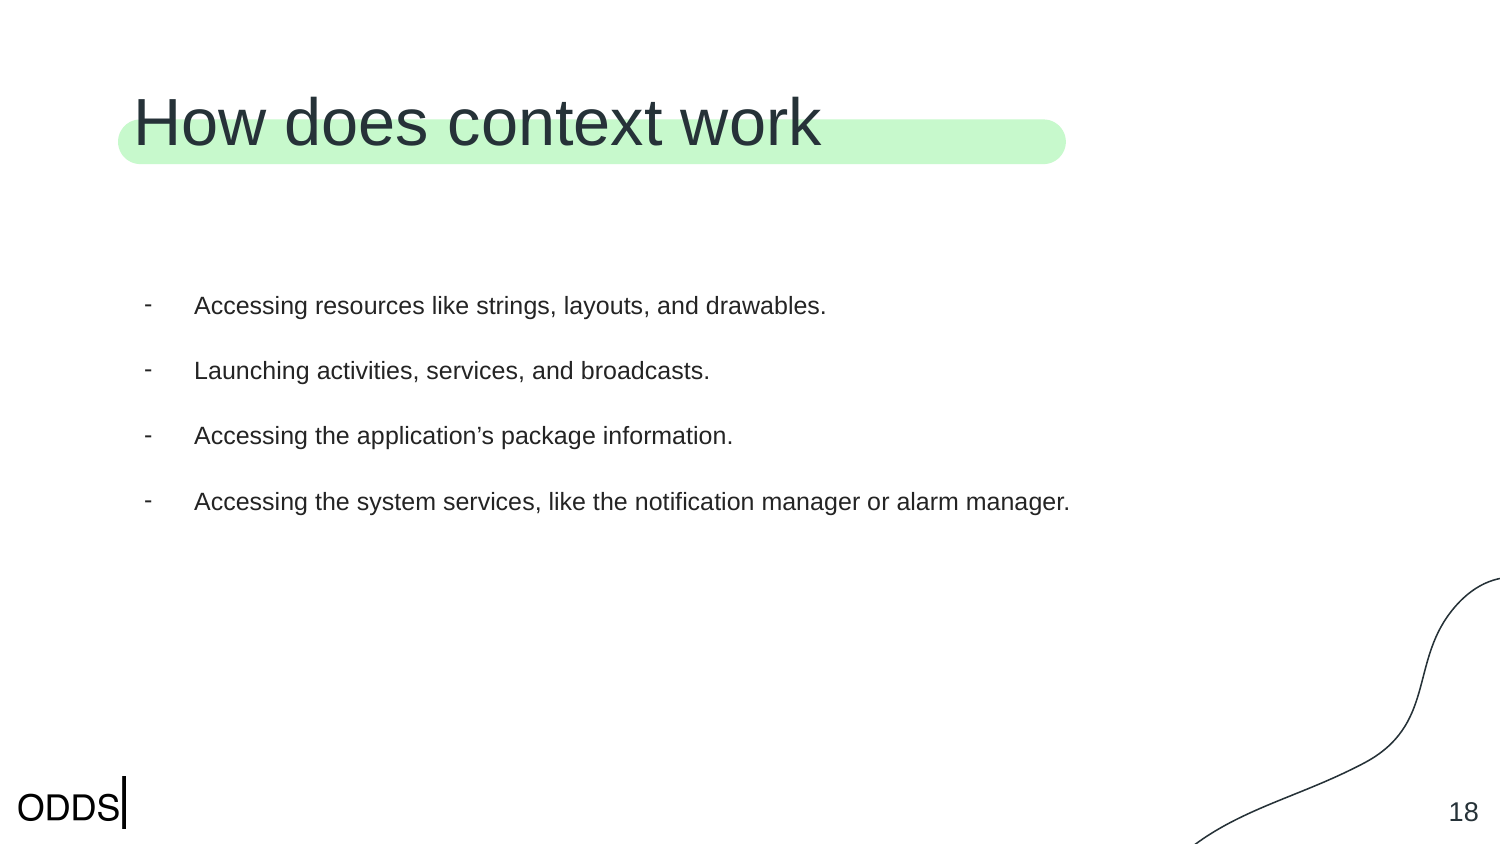

# How does context work

Accessing resources like strings, layouts, and drawables.
Launching activities, services, and broadcasts.
Accessing the application’s package information.
Accessing the system services, like the notification manager or alarm manager.
18